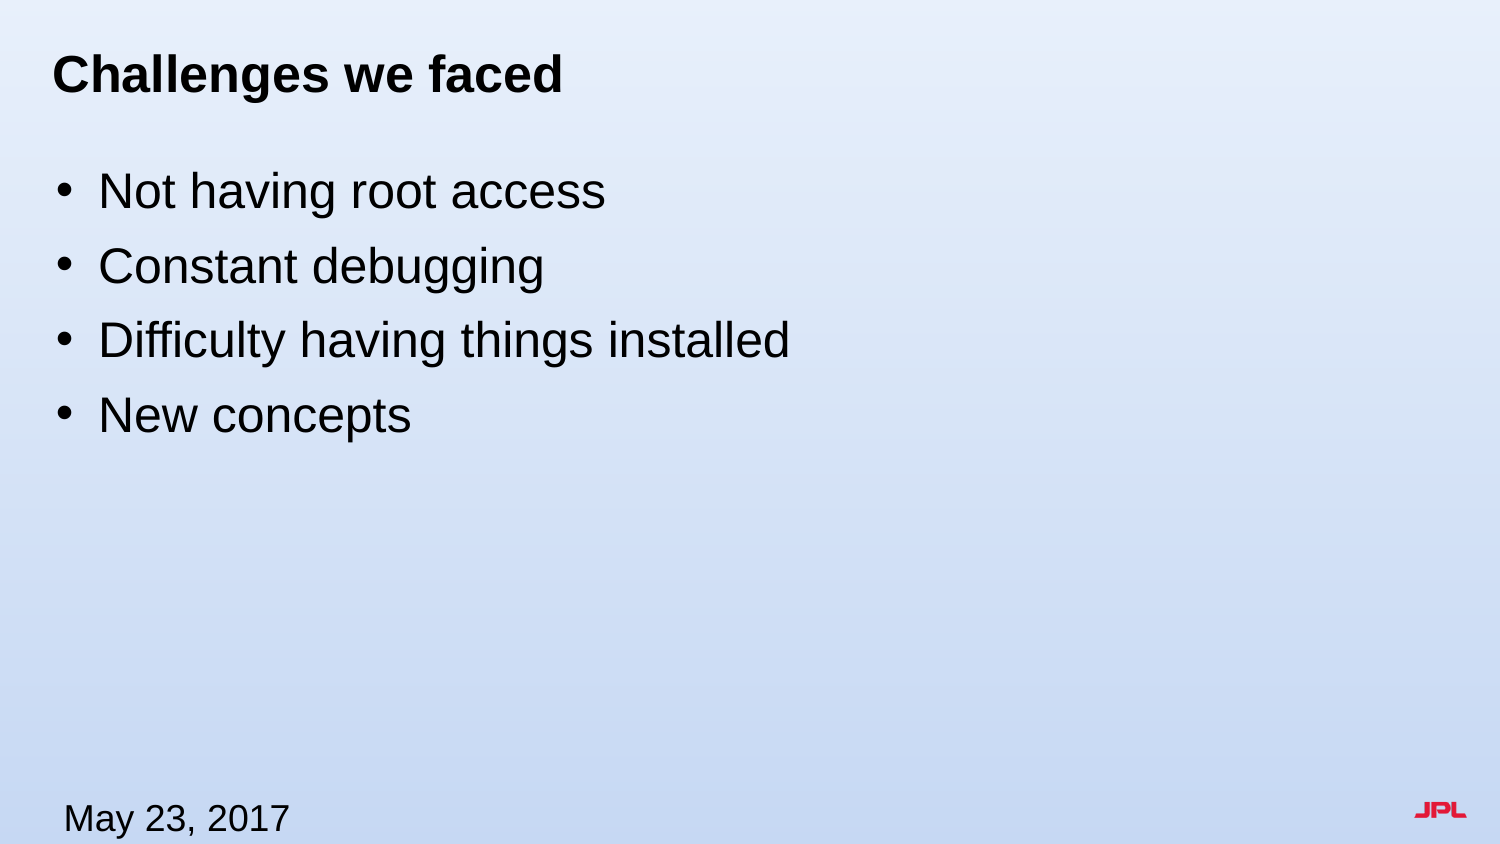

# Challenges we faced
Not having root access
Constant debugging
Difficulty having things installed
New concepts
May 23, 2017
34